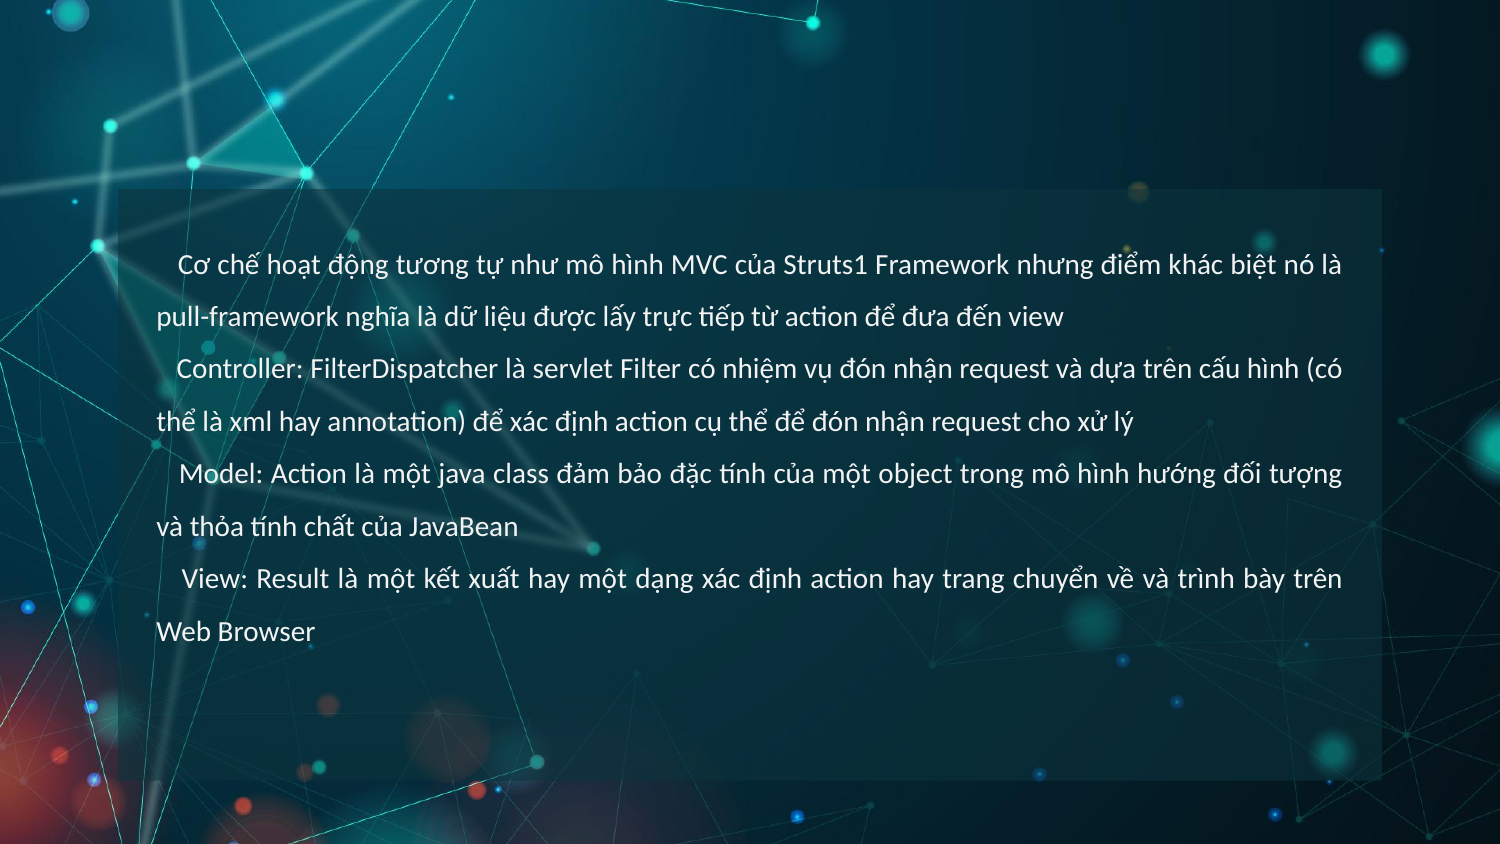

#
   Cơ chế hoạt động tương tự như mô hình MVC của Struts1 Framework nhưng điểm khác biệt nó là pull-framework nghĩa là dữ liệu được lấy trực tiếp từ action để đưa đến view
   Controller: FilterDispatcher là servlet Filter có nhiệm vụ đón nhận request và dựa trên cấu hình (có thể là xml hay annotation) để xác định action cụ thể để đón nhận request cho xử lý
   Model: Action là một java class đảm bảo đặc tính của một object trong mô hình hướng đối tượng và thỏa tính chất của JavaBean
   View: Result là một kết xuất hay một dạng xác định action hay trang chuyển về và trình bày trên Web Browser